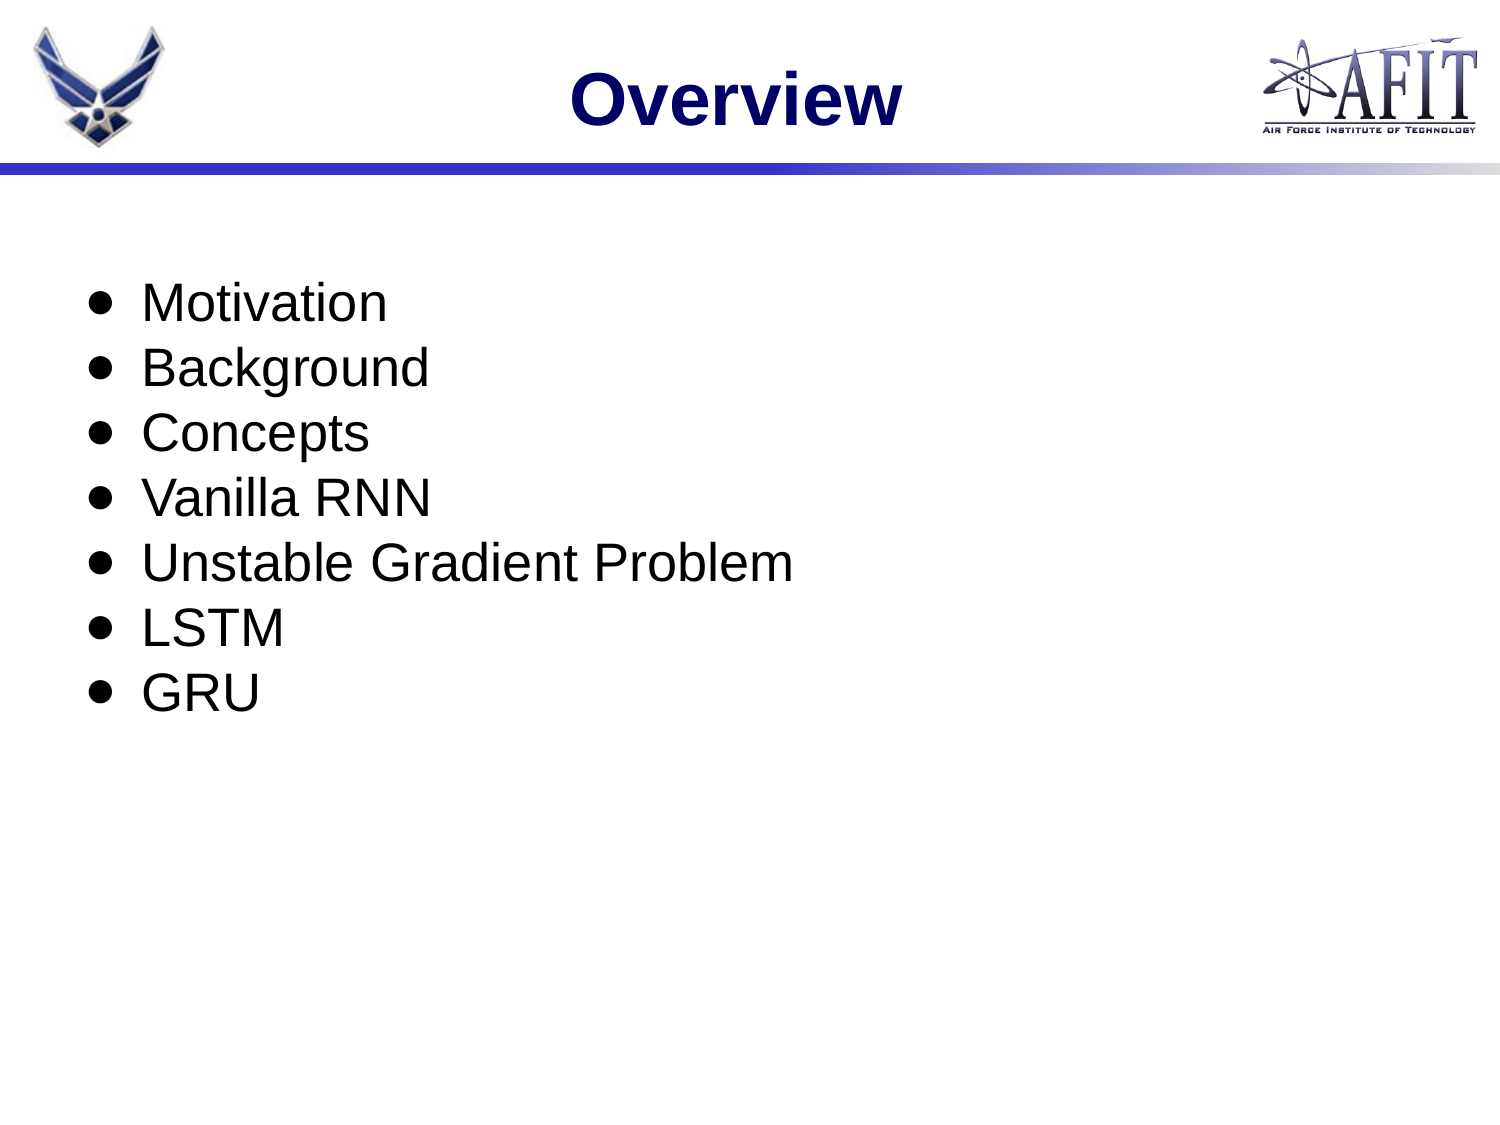

# Overview
Motivation
Background
Concepts
Vanilla RNN
Unstable Gradient Problem
LSTM
GRU